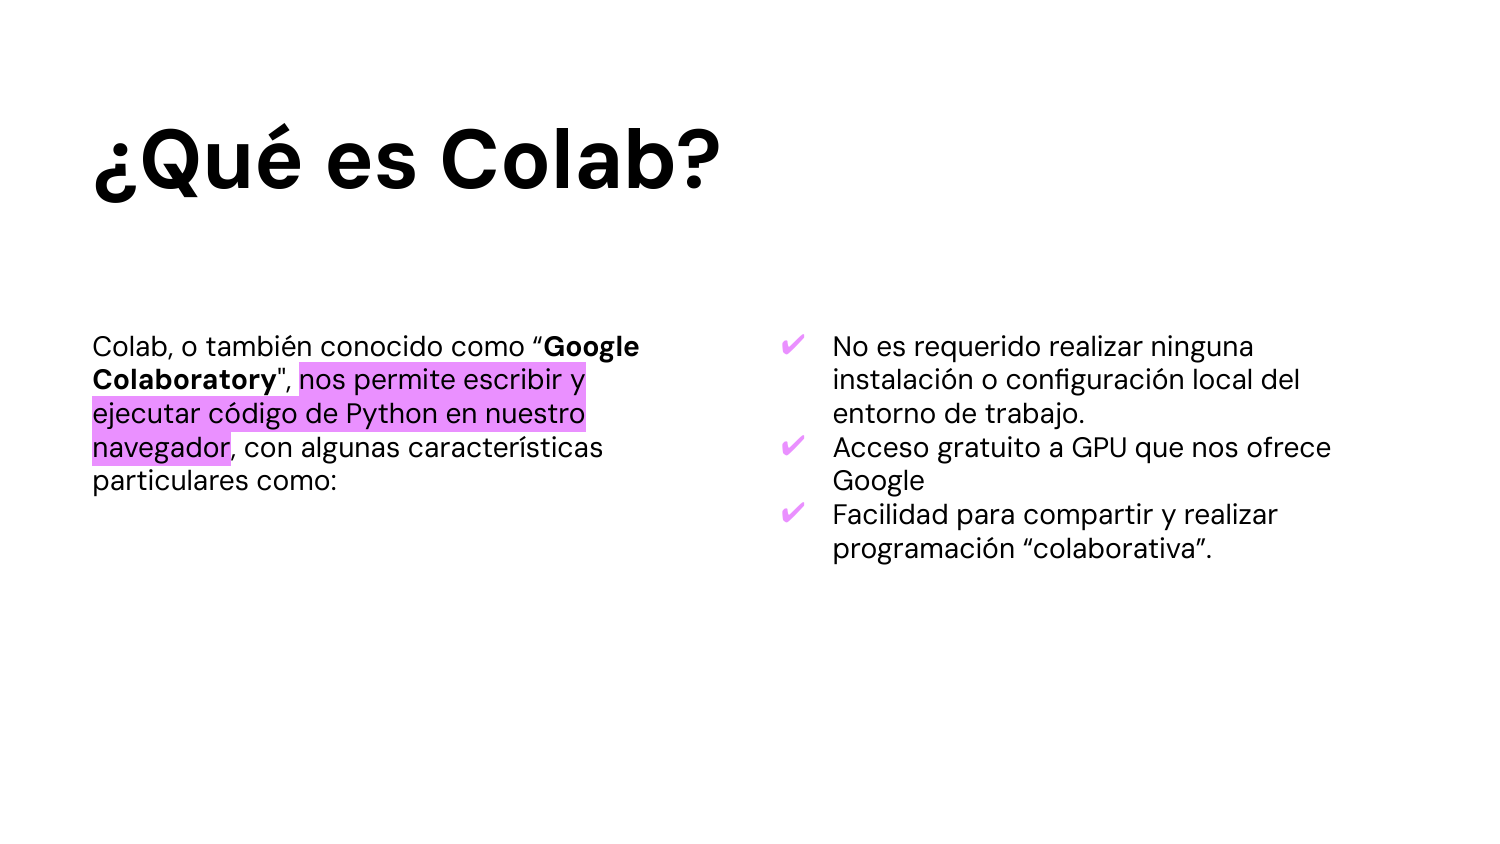

¿Qué es Colab?
Colab, o también conocido como “Google Colaboratory", nos permite escribir y ejecutar código de Python en nuestro navegador, con algunas características particulares como:

No es requerido realizar ninguna instalación o configuración local del entorno de trabajo.
Acceso gratuito a GPU que nos ofrece Google
Facilidad para compartir y realizar programación “colaborativa”.